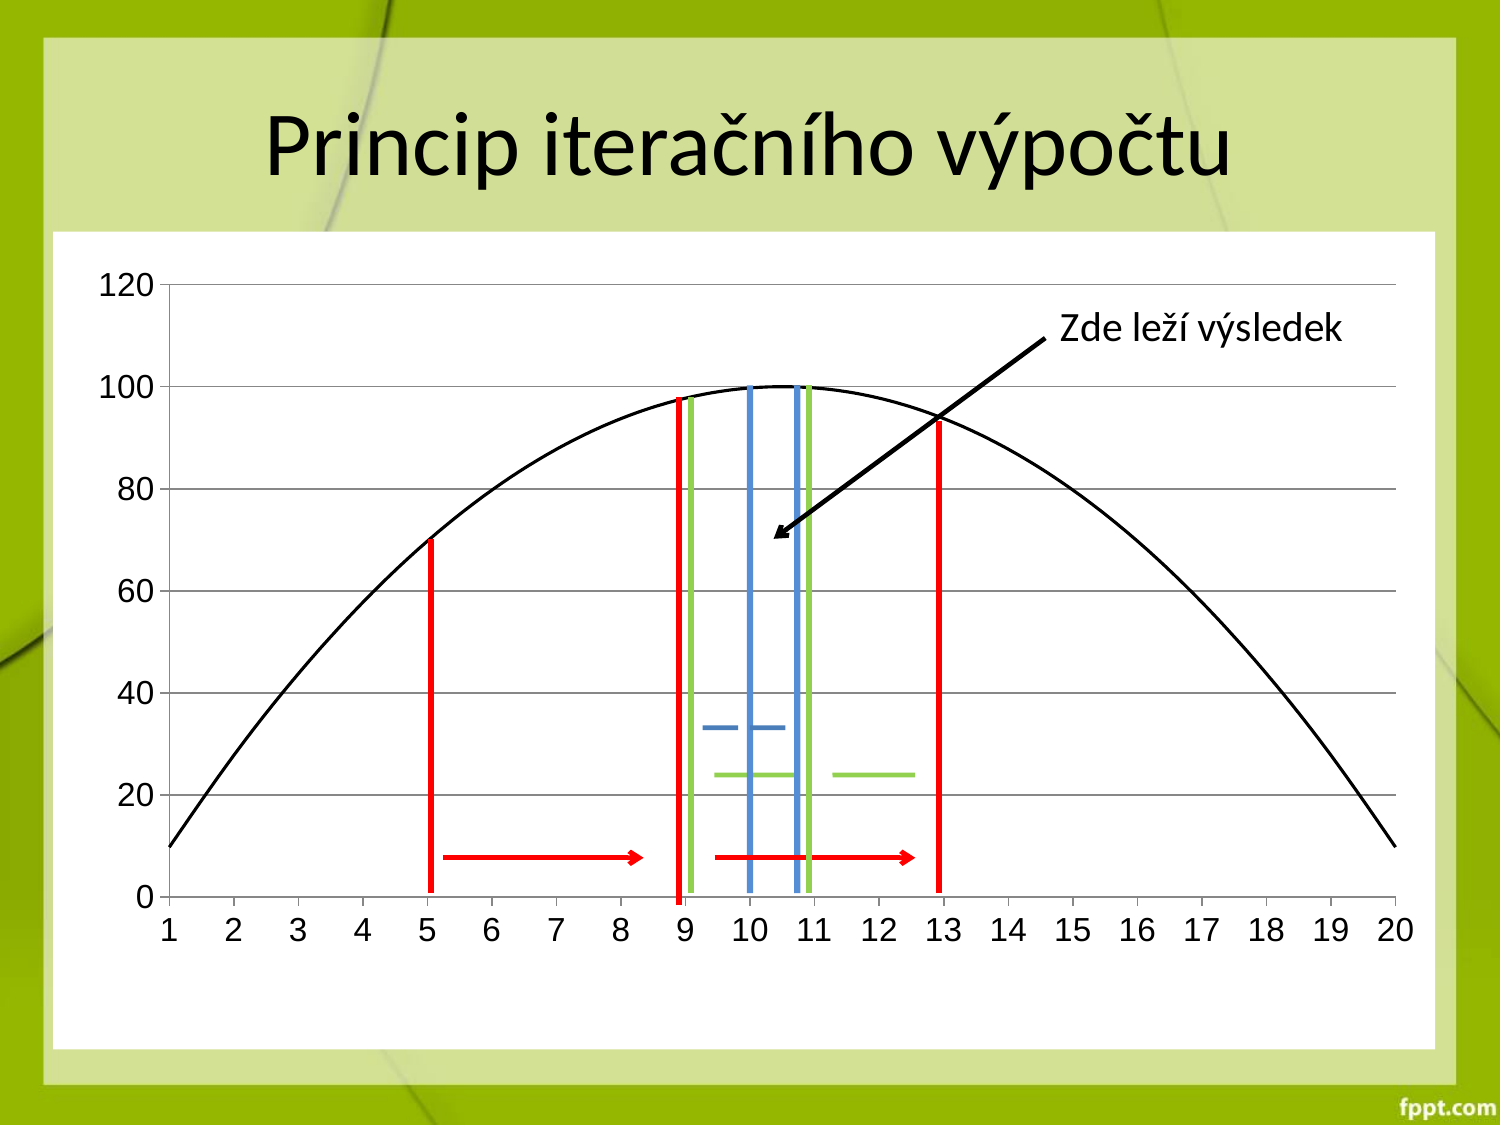

# Princip iteračního výpočtu

### Chart

| Category | Hodnoty osy Y |
|---|---|